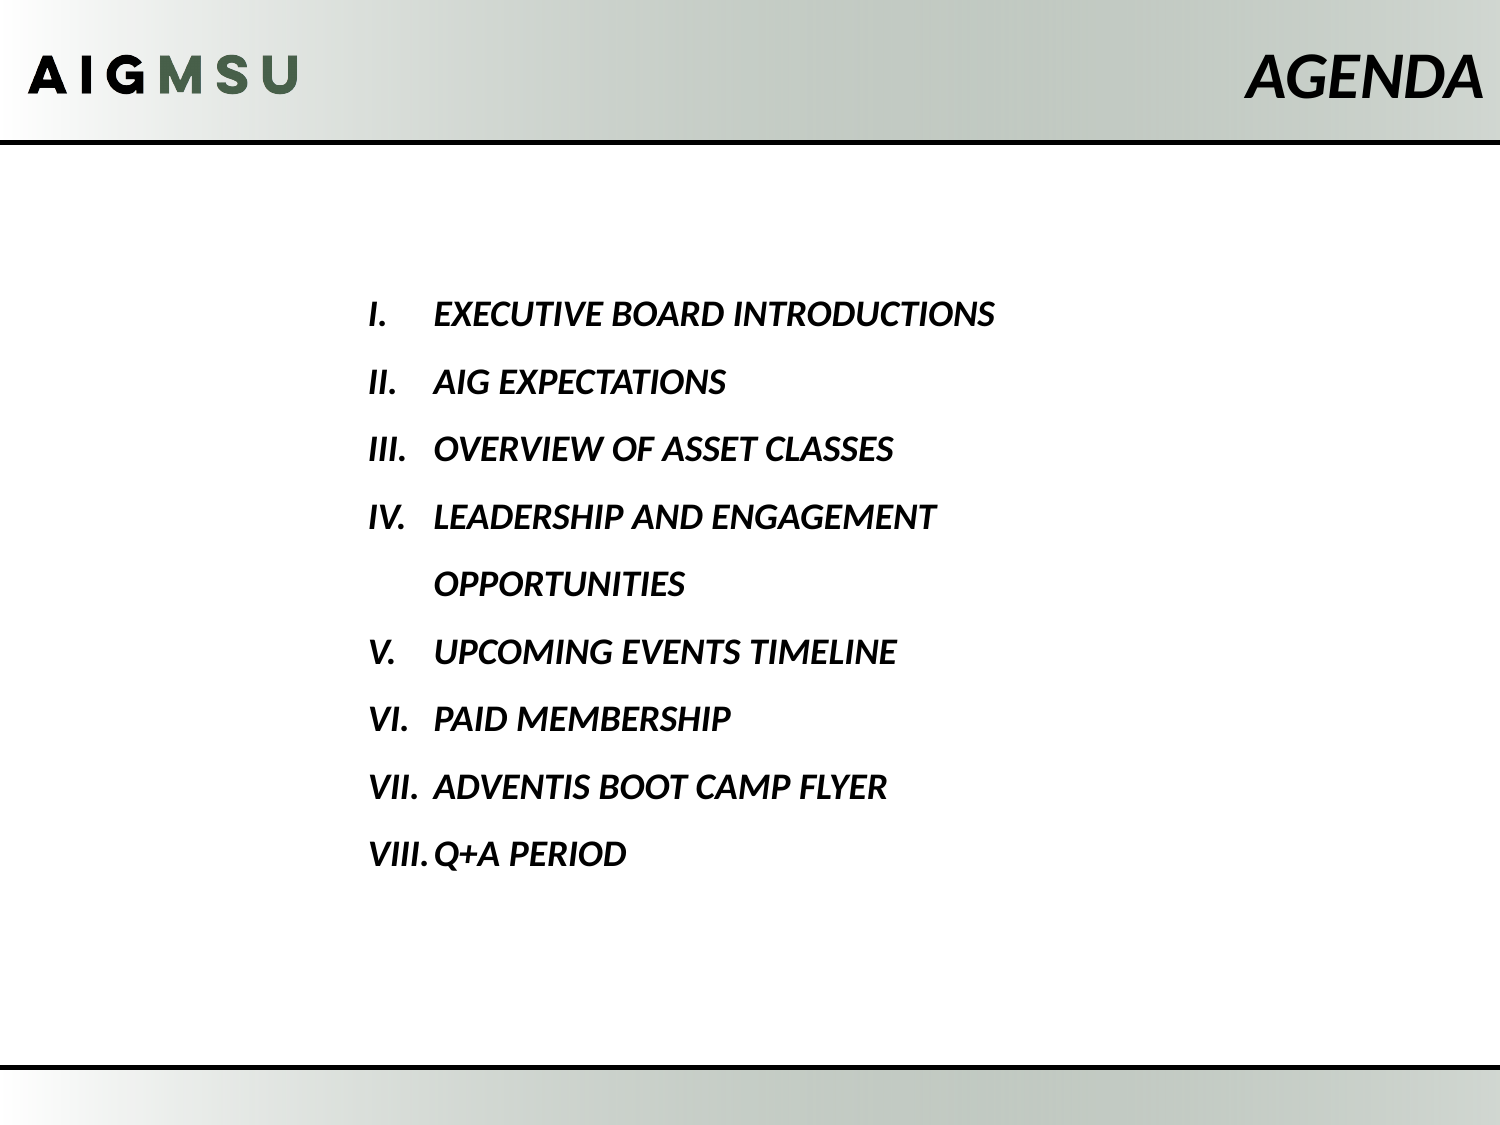

Agenda
Executive Board Introductions
AIG Expectations
Overview of Asset Classes
Leadership and Engagement Opportunities
Upcoming Events Timeline
Paid Membership
Adventis Boot Camp Flyer
Q+A Period